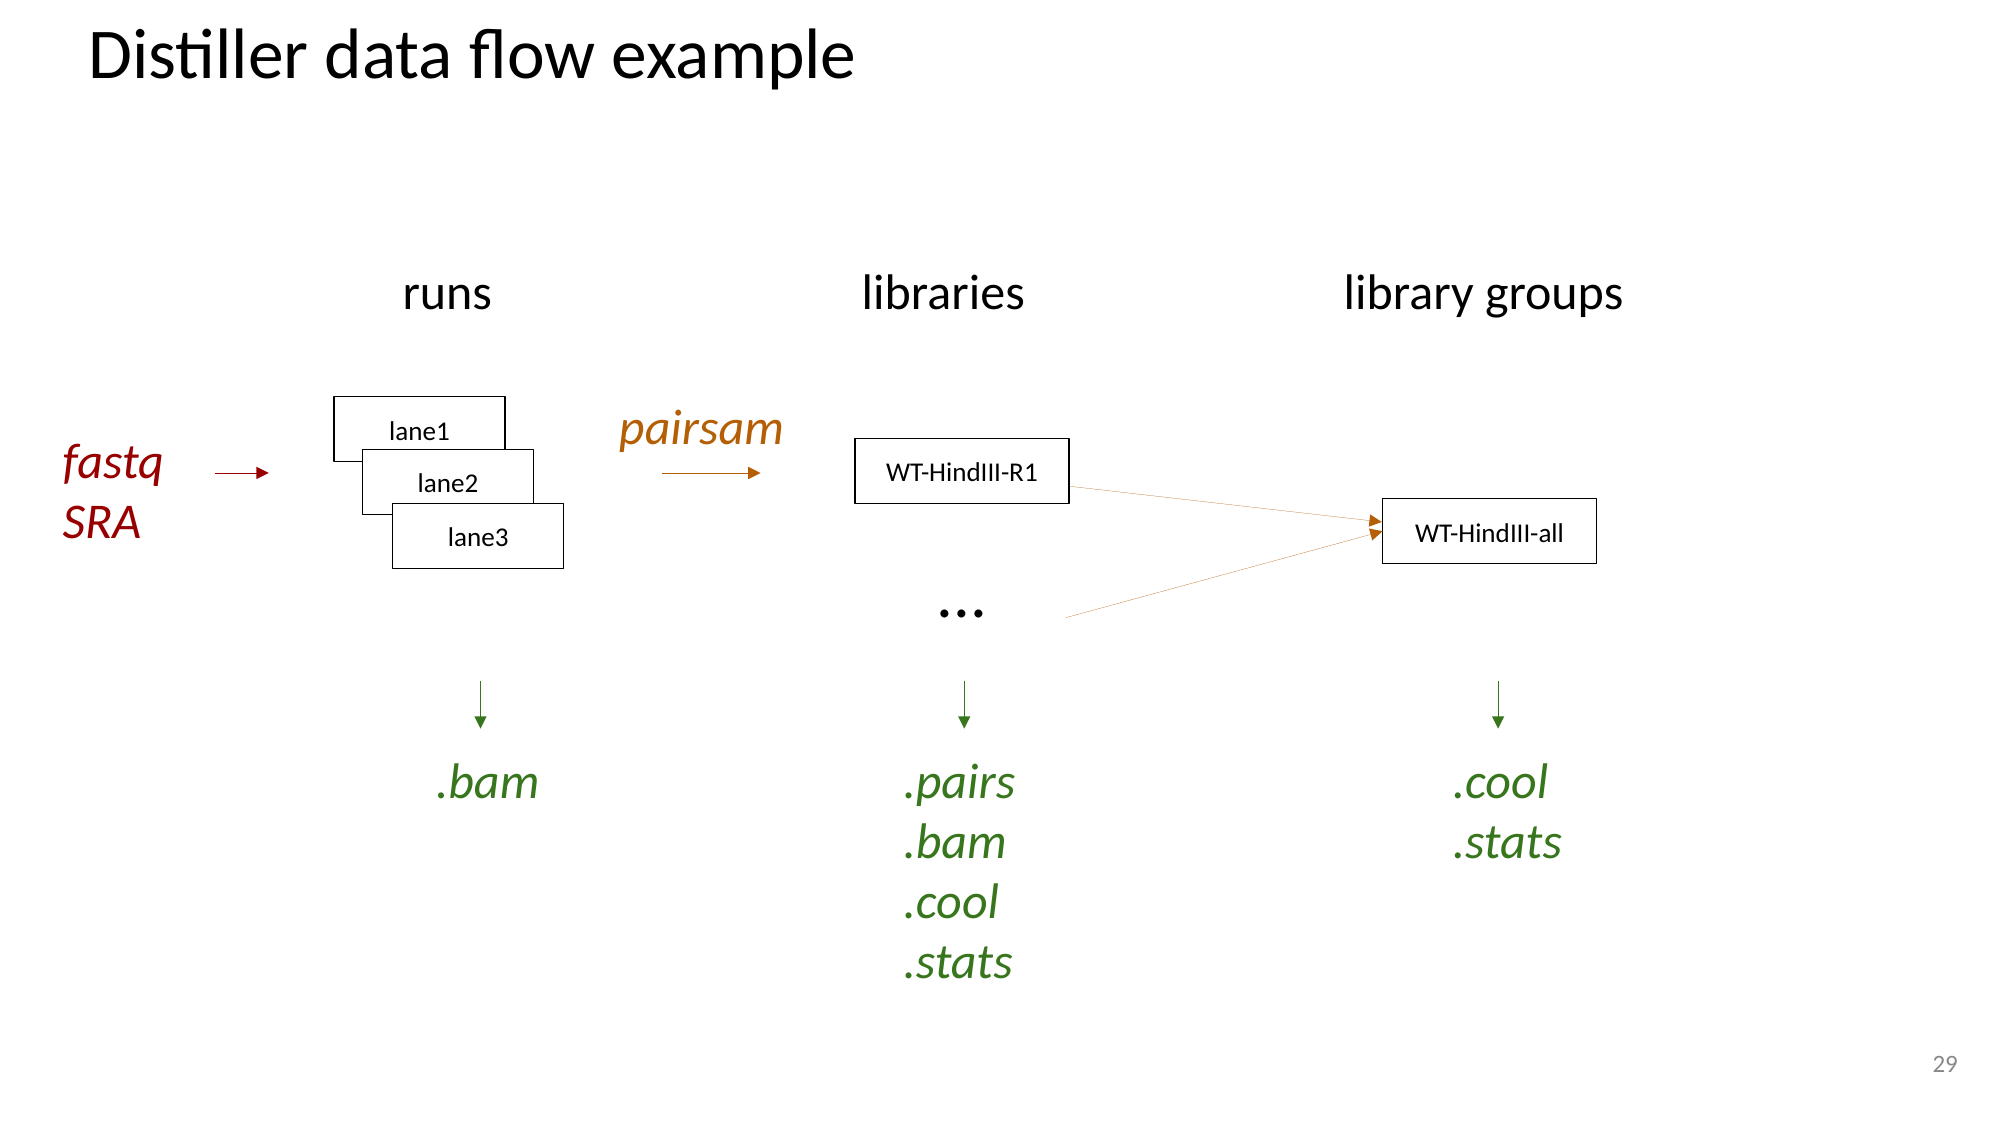

# Distiller data flow example
runs
libraries
library groups
pairsam

lane1
fastq
SRA

WT-HindIII-R1

lane2

WT-HindIII-all

lane3

...

.bam
.pairs
.bam
.cool
.stats
.cool
.stats
29